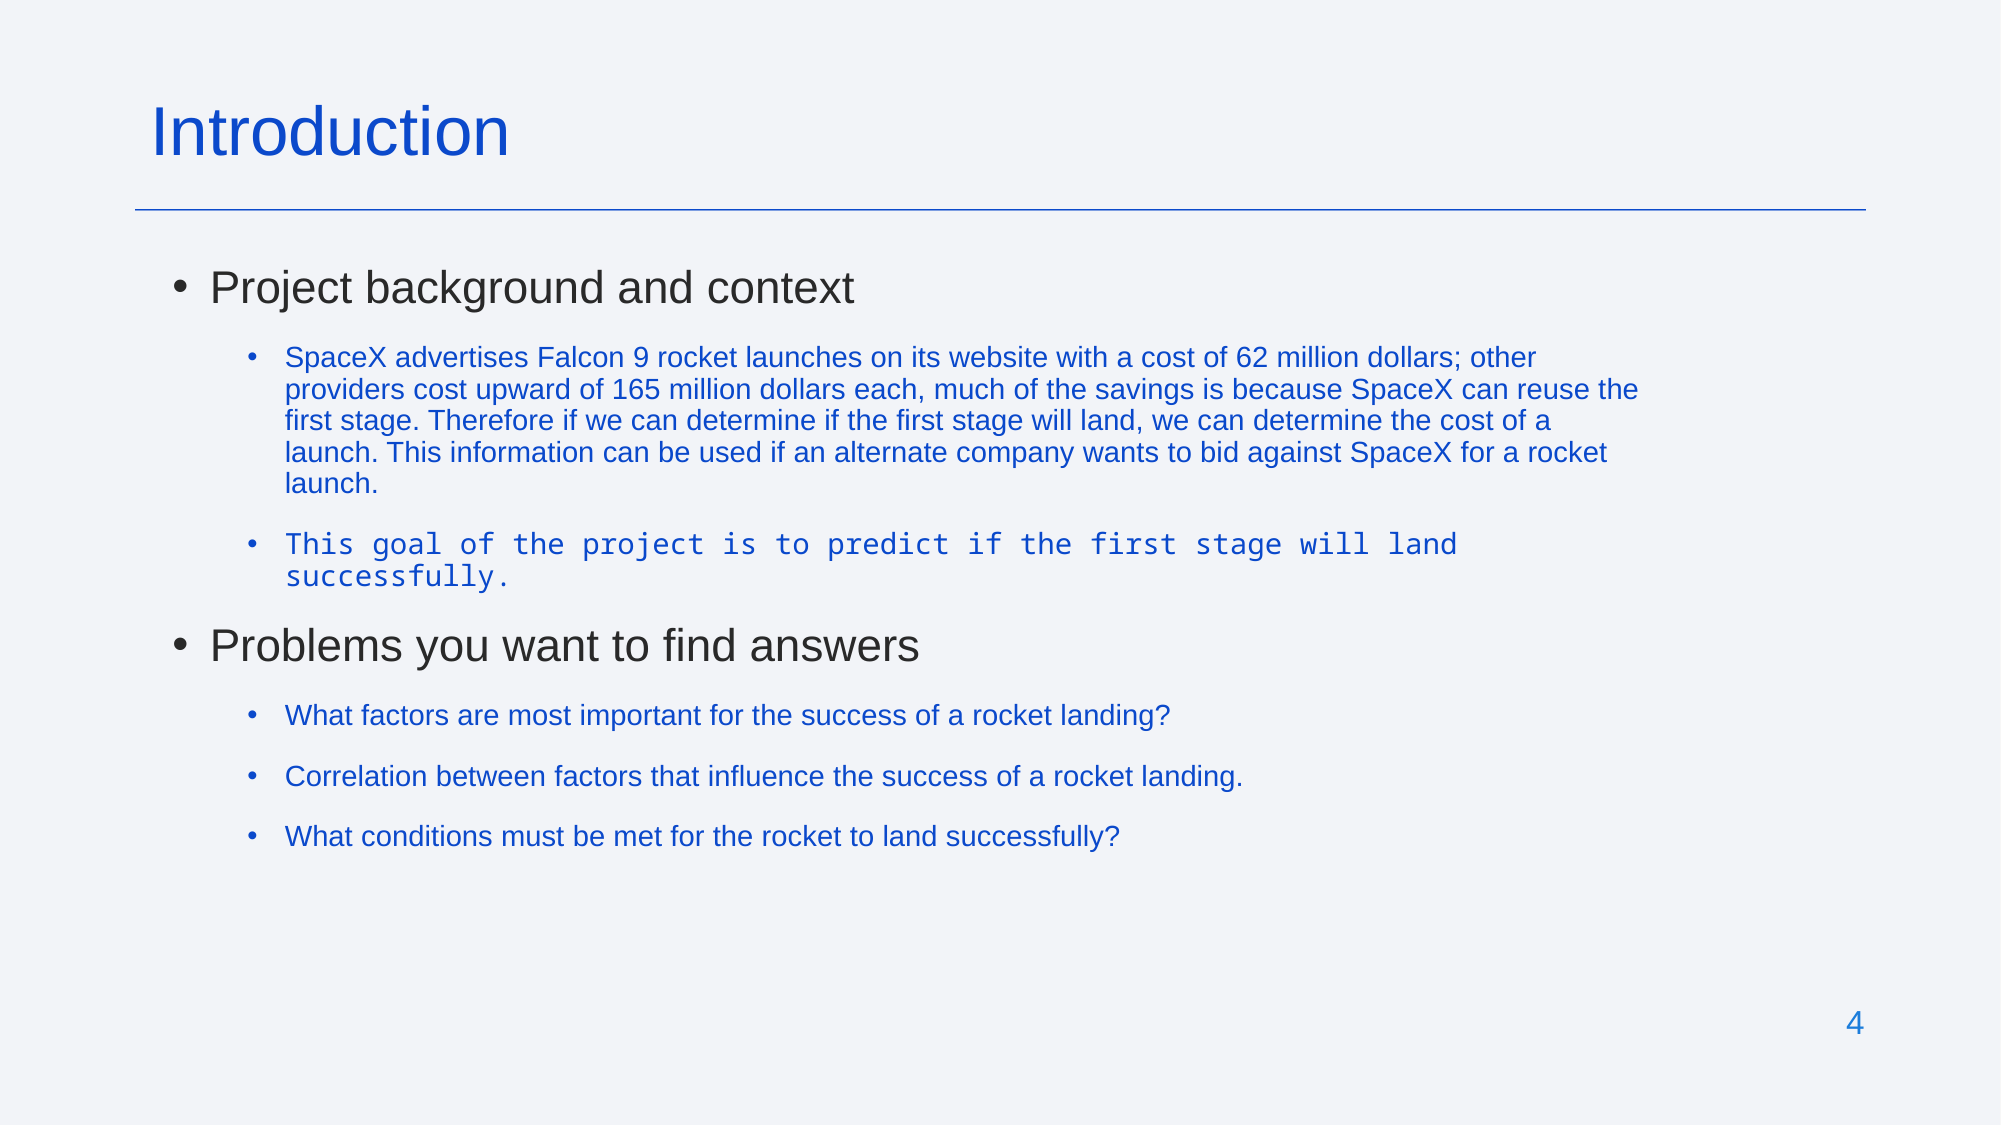

Introduction
Project background and context
SpaceX advertises Falcon 9 rocket launches on its website with a cost of 62 million dollars; other providers cost upward of 165 million dollars each, much of the savings is because SpaceX can reuse the first stage. Therefore if we can determine if the first stage will land, we can determine the cost of a launch. This information can be used if an alternate company wants to bid against SpaceX for a rocket launch.
This goal of the project is to predict if the first stage will land successfully.
Problems you want to find answers
What factors are most important for the success of a rocket landing?
Correlation between factors that influence the success of a rocket landing.
What conditions must be met for the rocket to land successfully?
4